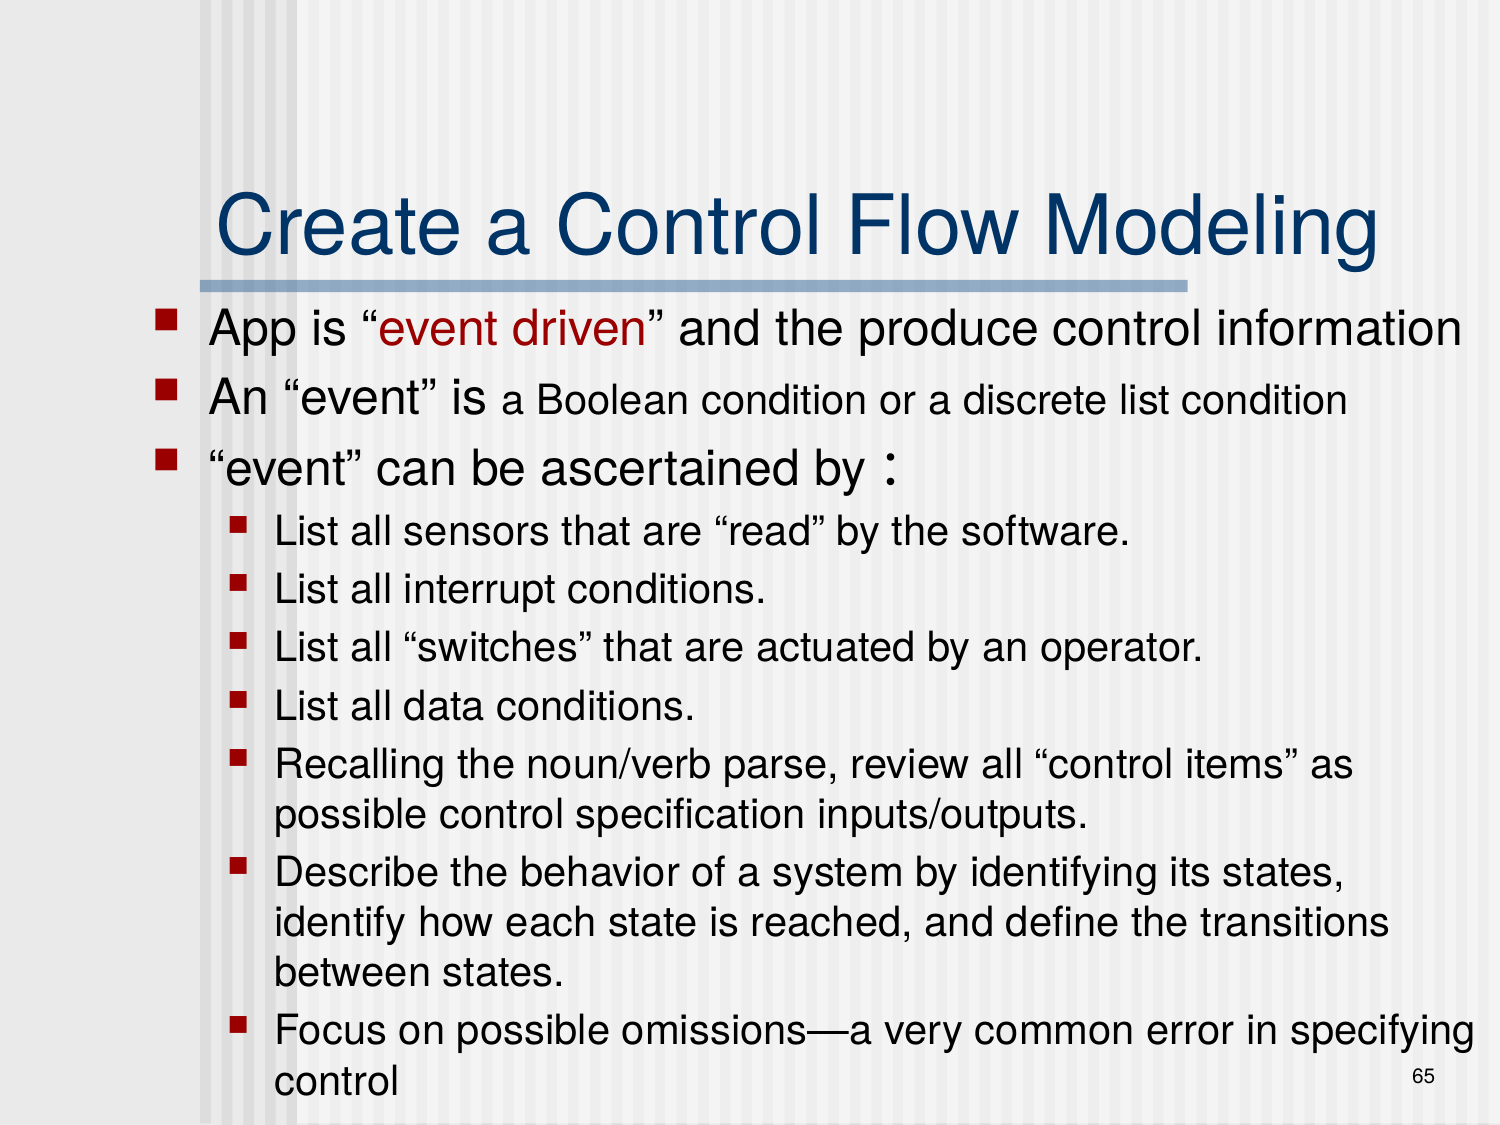

Create a Control Flow Modeling
App is “event driven” and the produce control information
An “event” is a Boolean condition or a discrete list condition
“event” can be ascertained by：
List all sensors that are “read” by the software.
List all interrupt conditions.
List all “switches” that are actuated by an operator.
List all data conditions.
Recalling the noun/verb parse, review all “control items” as possible control specification inputs/outputs.
Describe the behavior of a system by identifying its states, identify how each state is reached, and define the transitions between states.
Focus on possible omissions—a very common error in specifying control
65